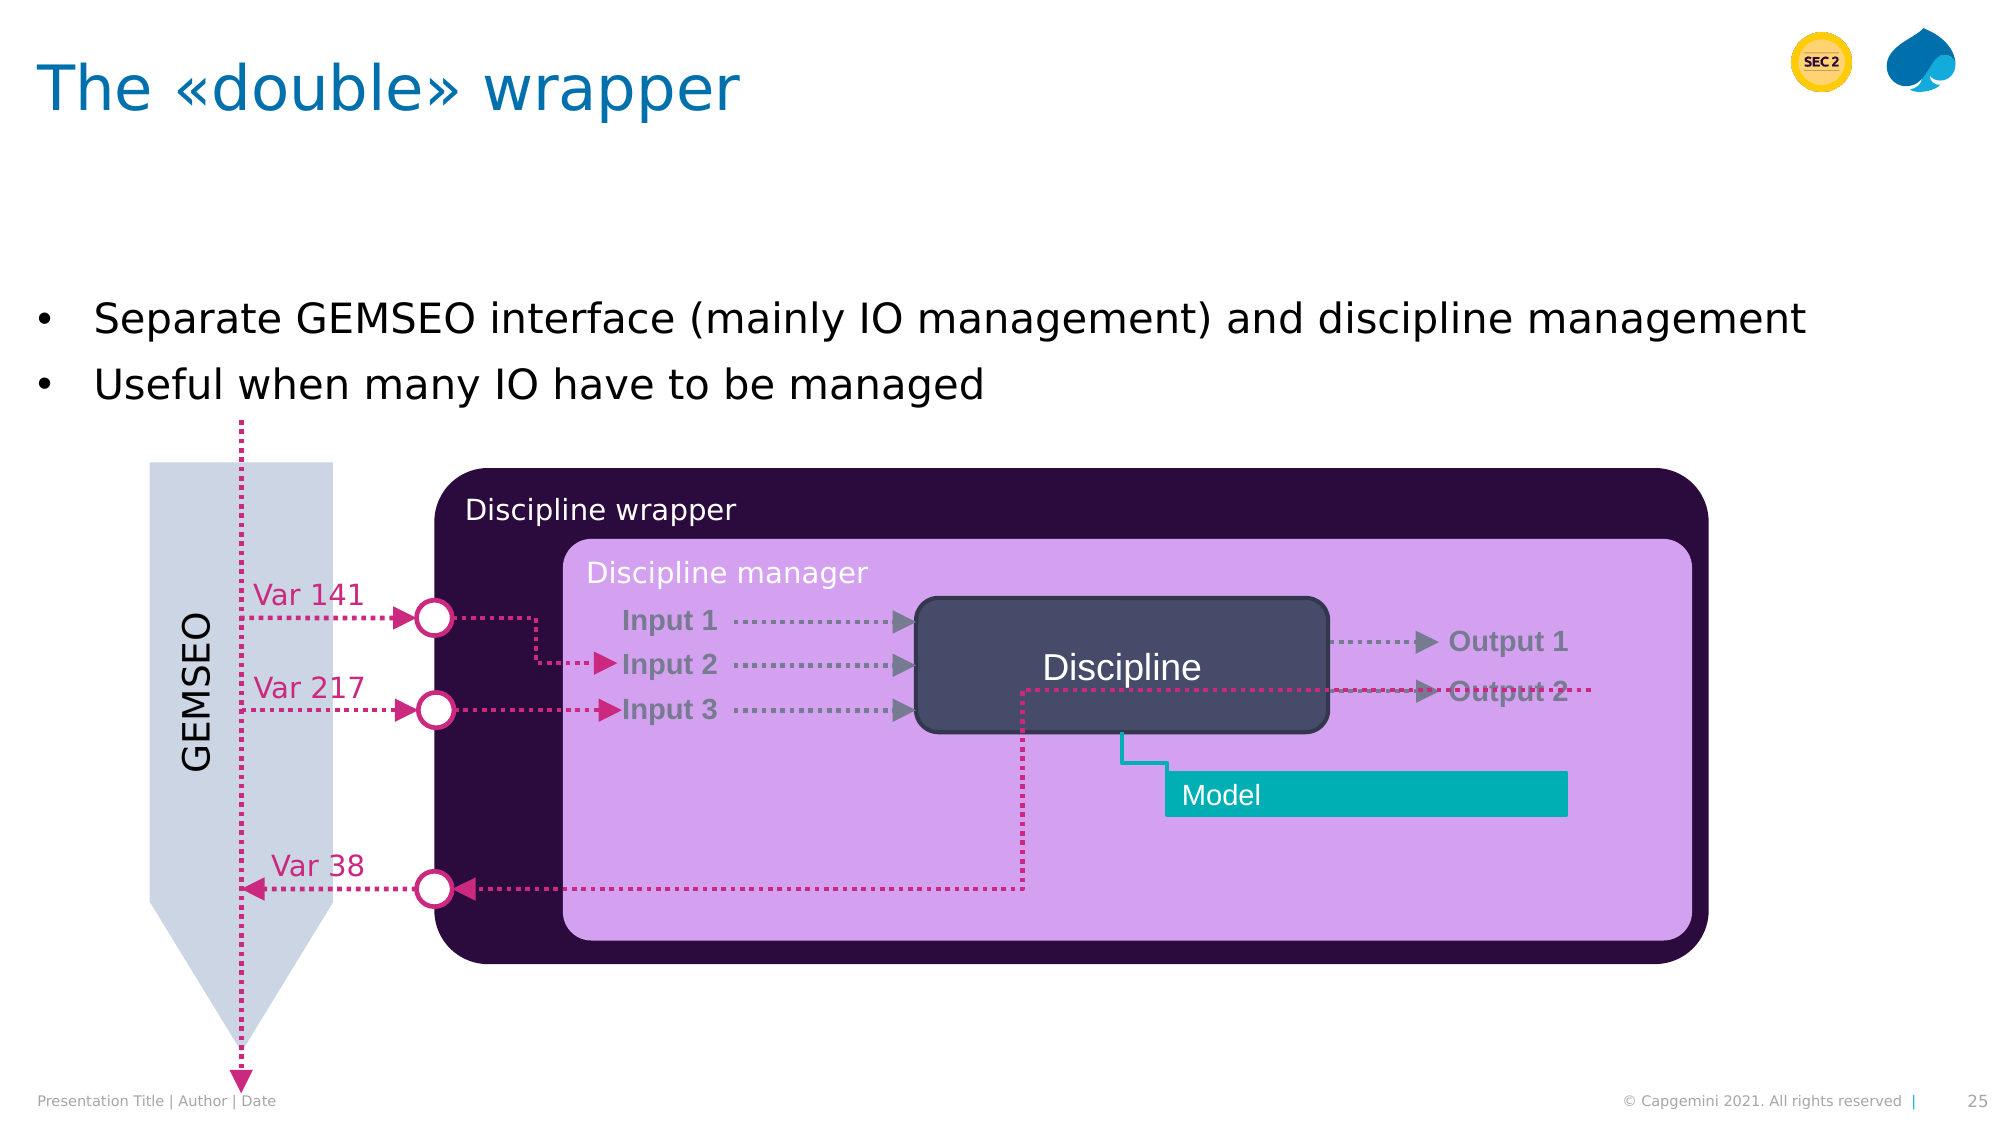

# The «double» wrapper
Separate GEMSEO interface (mainly IO management) and discipline management
Useful when many IO have to be managed

Discipline wrapper
Discipline manager
Var 141
Discipline
Model
Input 1
Output 1
Input 2
Output 2
Input 3

GEMSEO
Var 217

Var 38